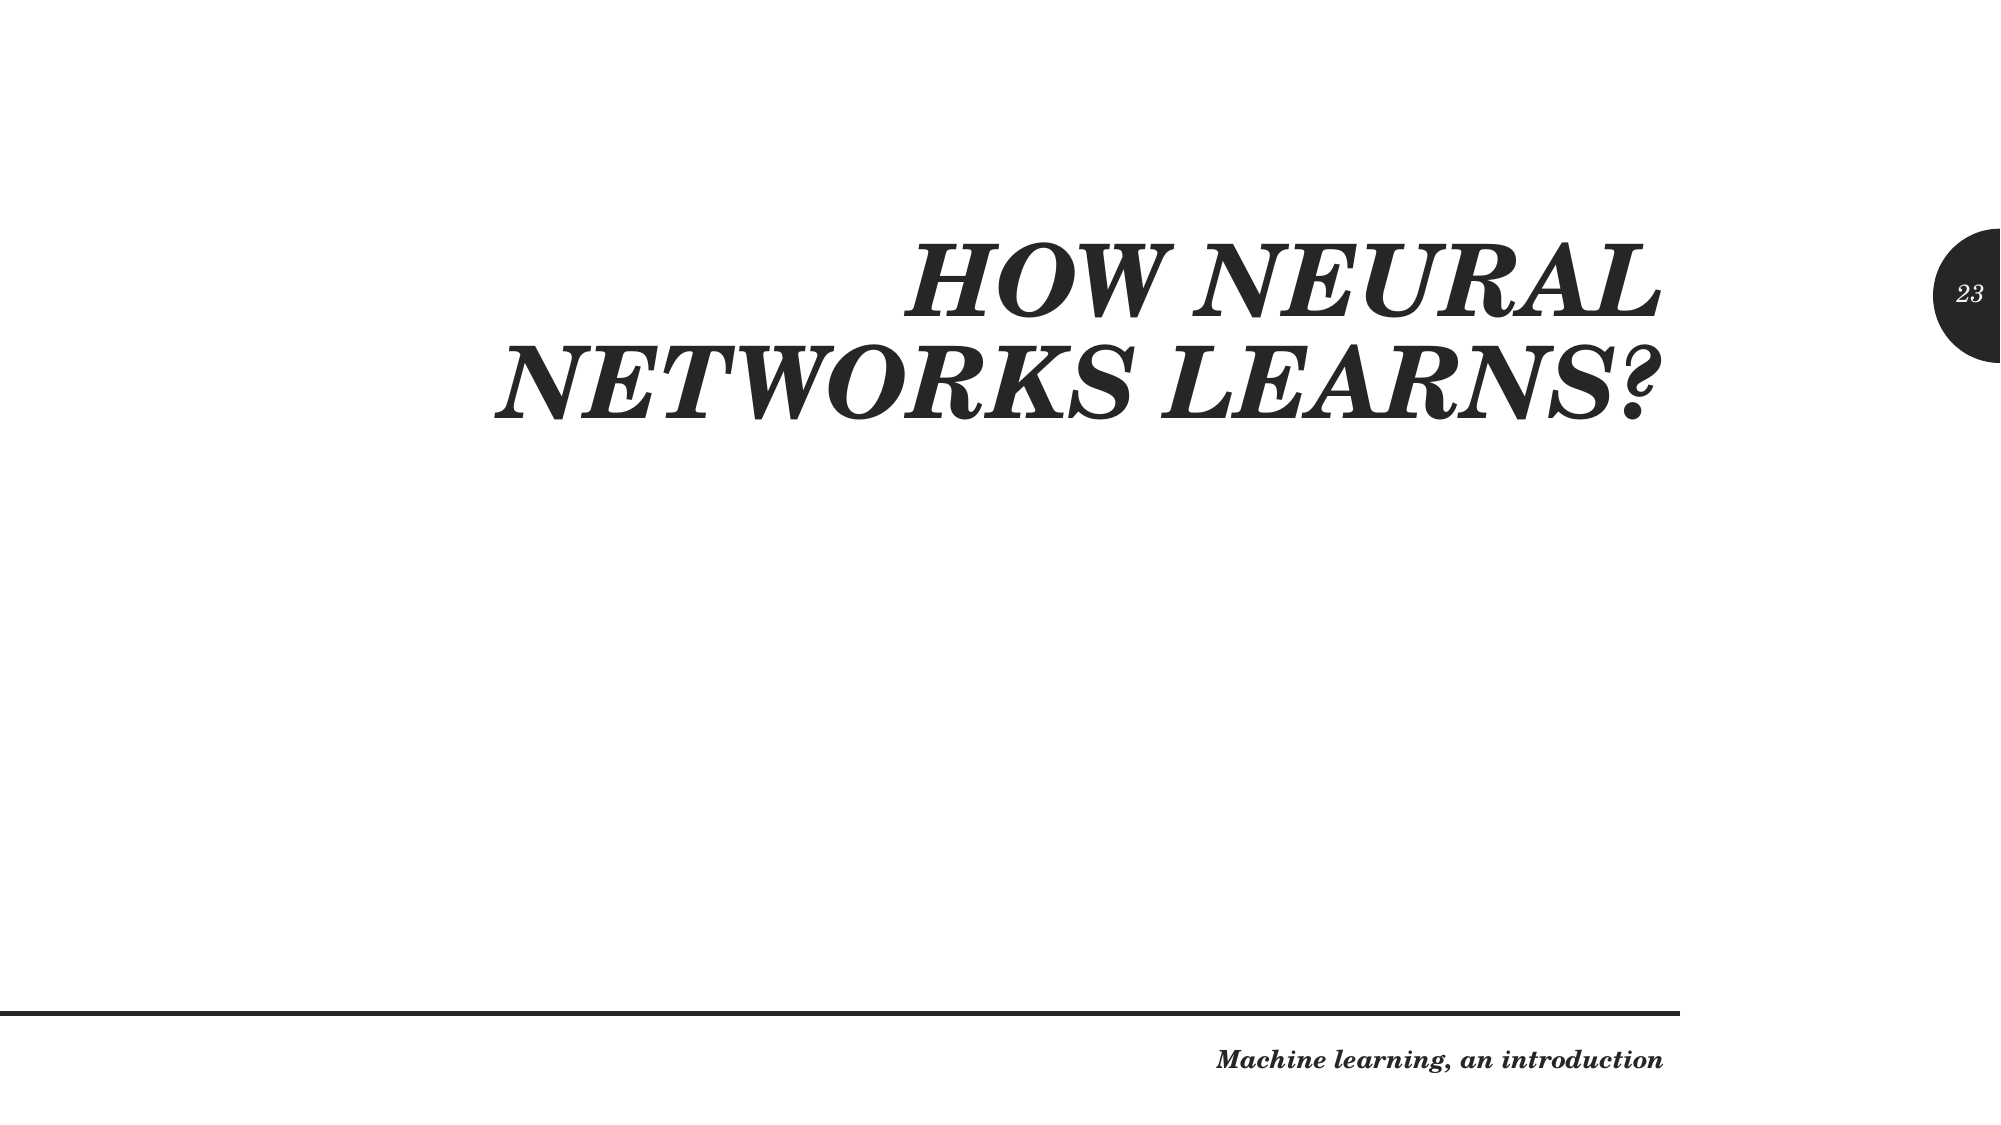

# How neural networks learns?
23
Machine learning, an introduction